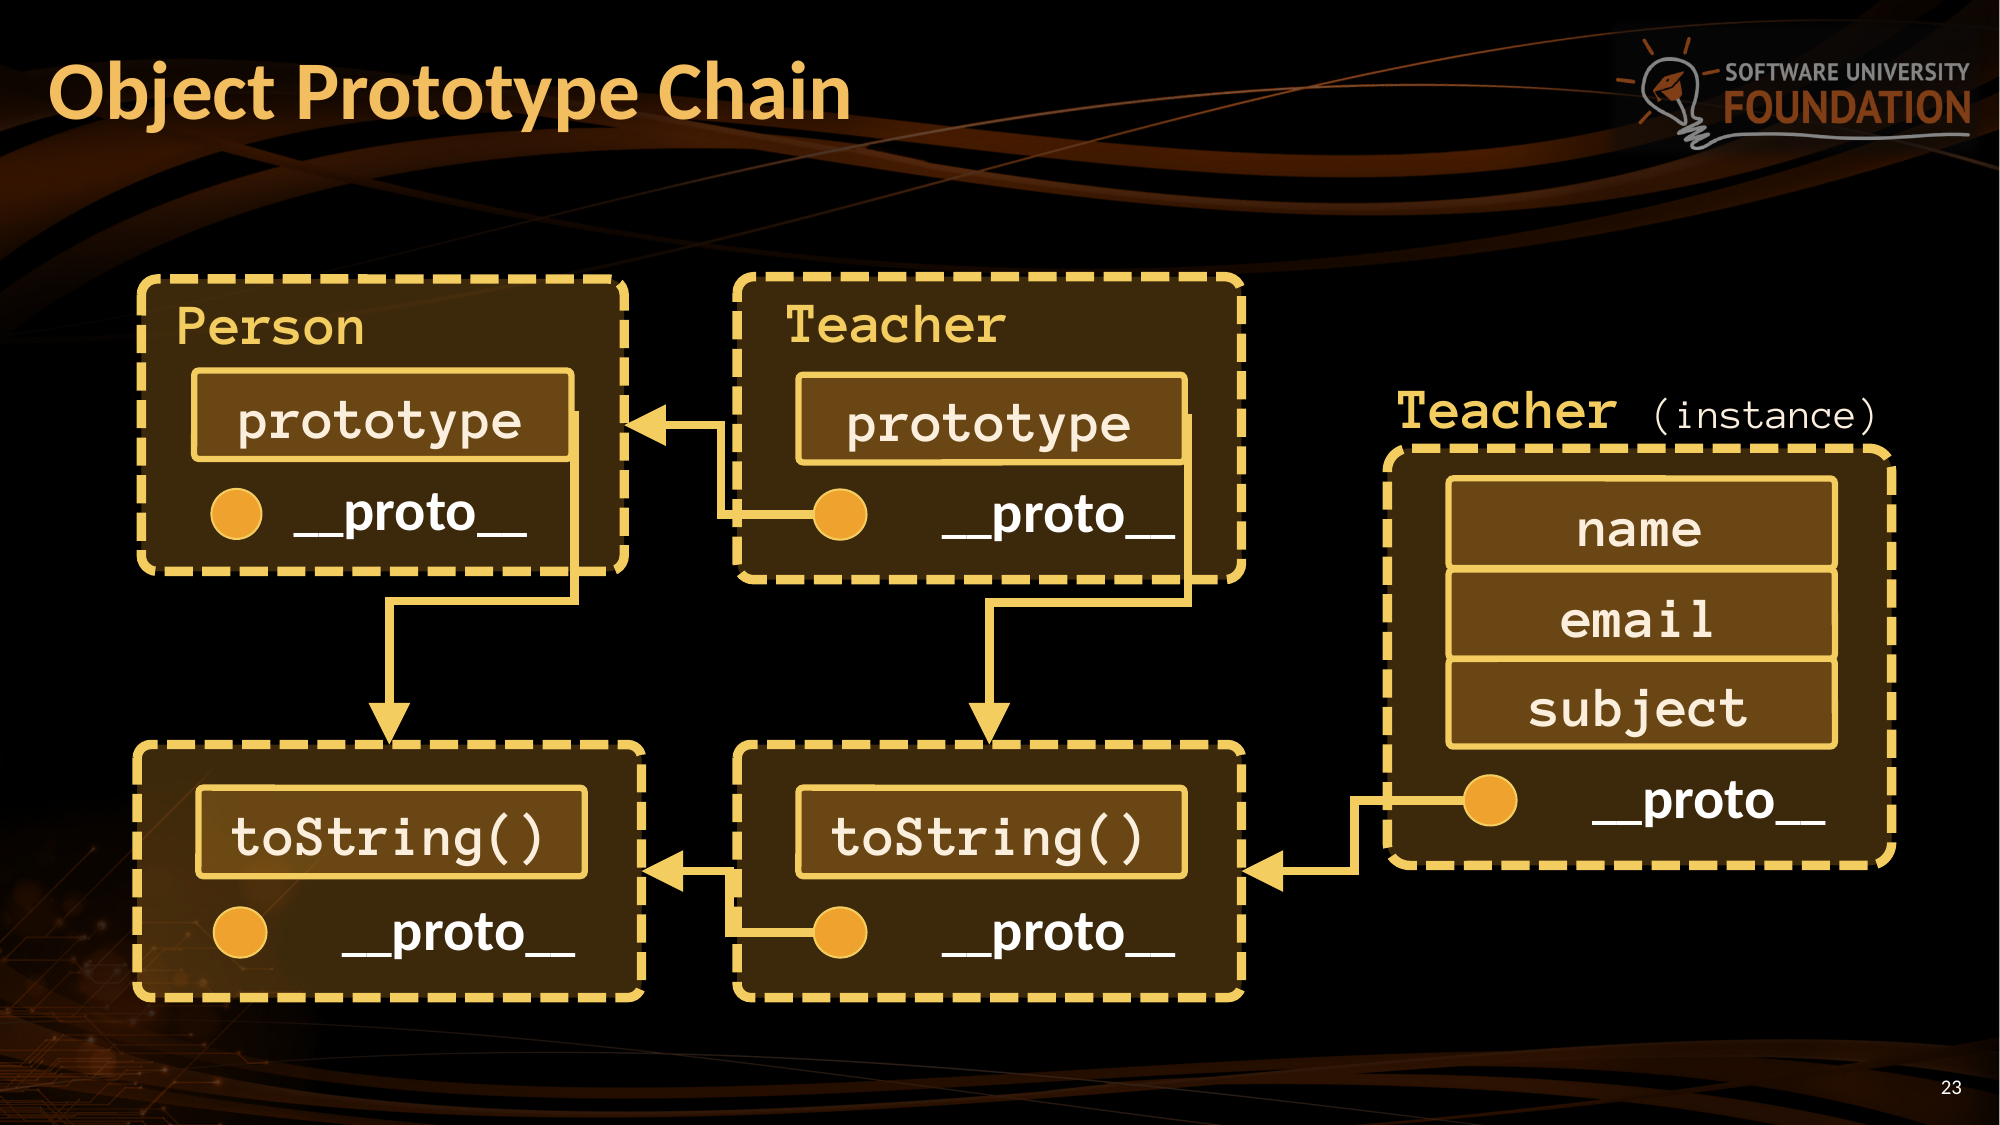

# Object Prototype Chain

Teacher
prototype
__proto__

Person
prototype
__proto__

Teacher (instance)

name
email
subject
__proto__

toString()
__proto__

toString()
__proto__

23